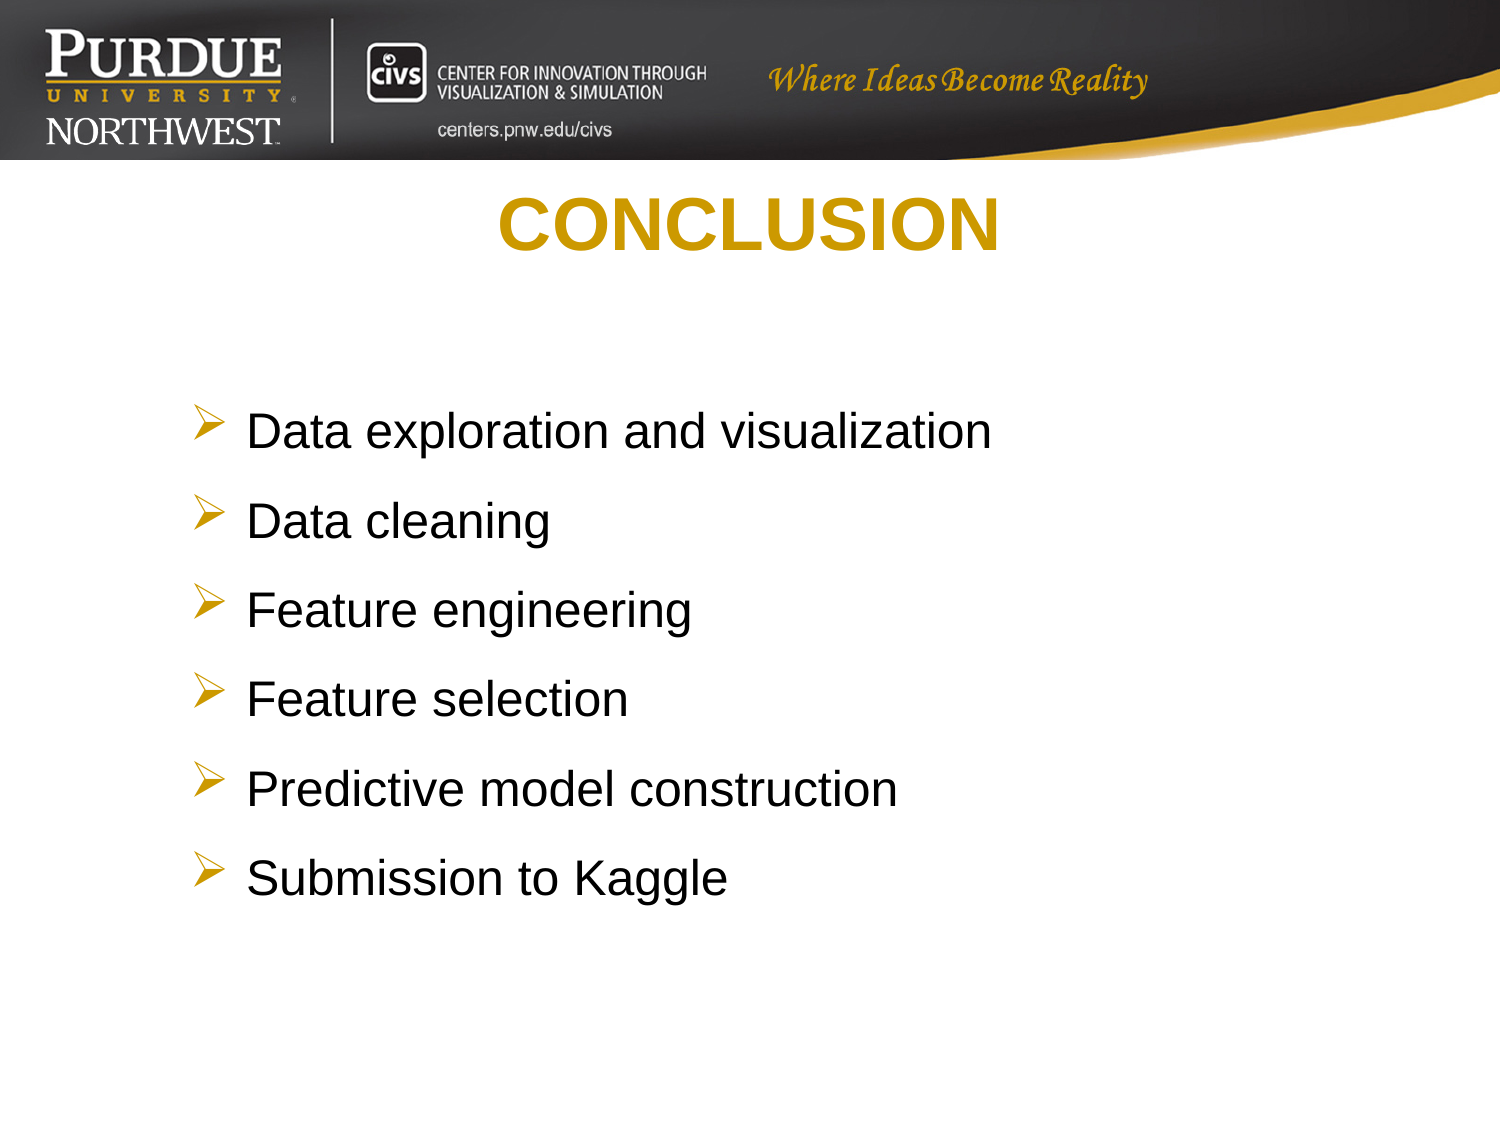

26
CONCLUSION
Data exploration and visualization
Data cleaning
Feature engineering
Feature selection
Predictive model construction
Submission to Kaggle